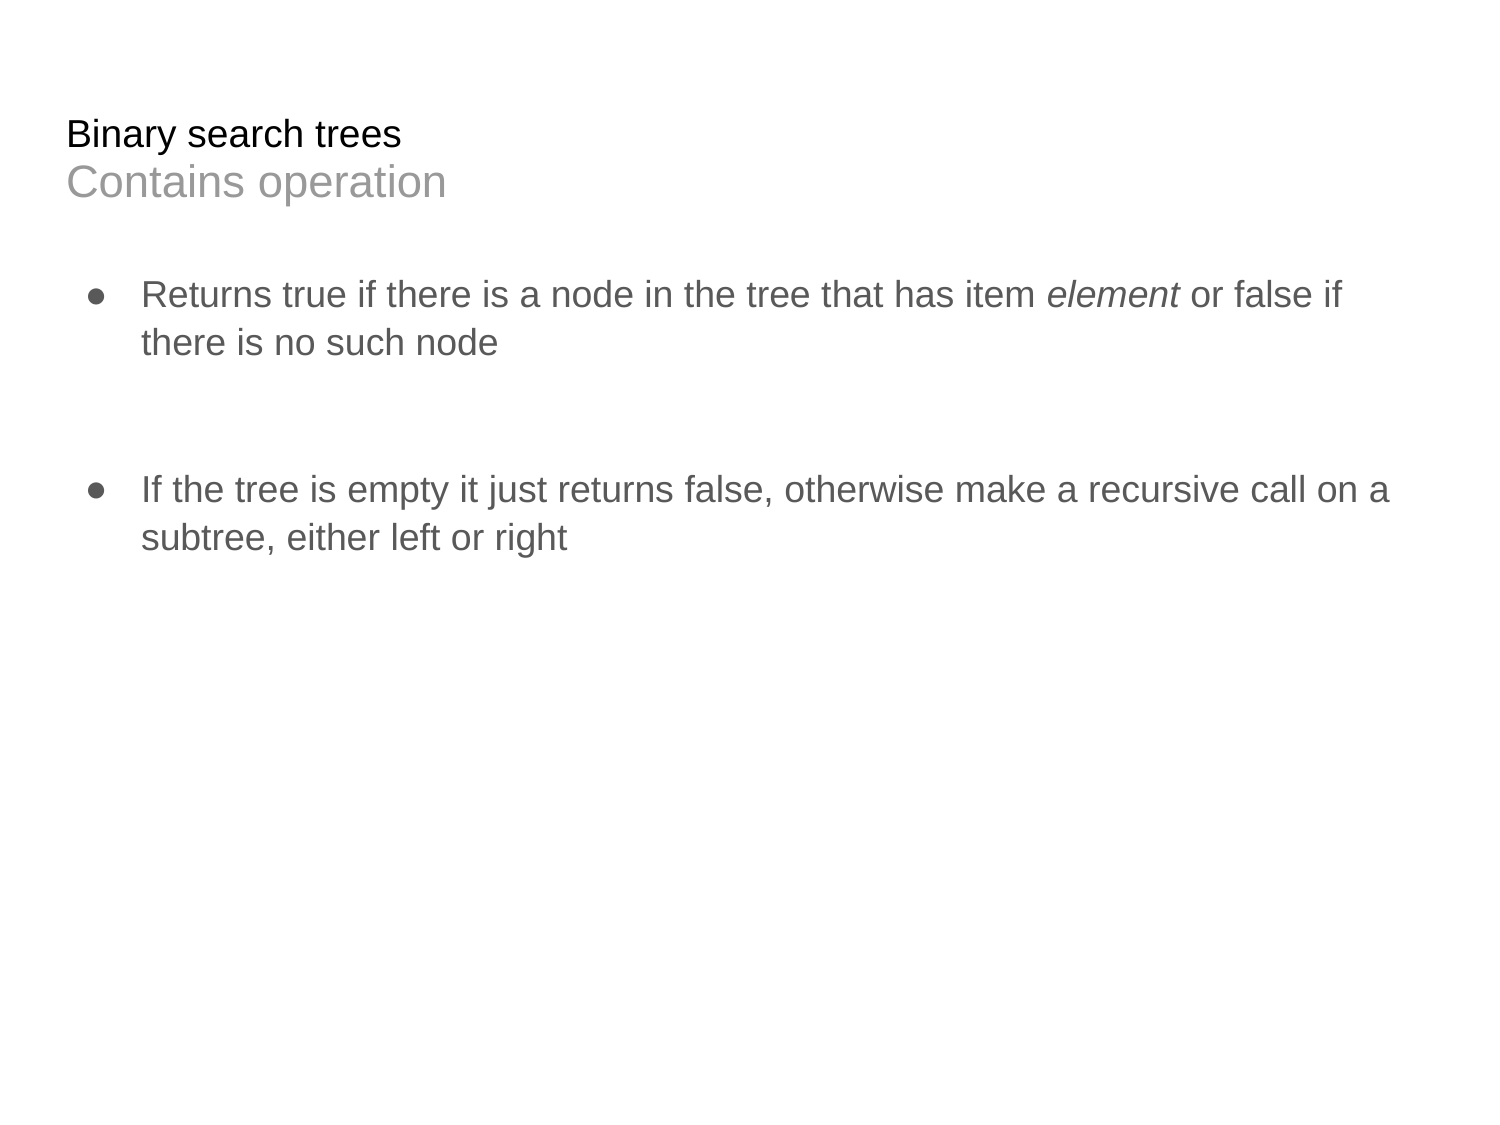

# Binary search trees
Contains operation
Returns true if there is a node in the tree that has item element or false if there is no such node

If the tree is empty it just returns false, otherwise make a recursive call on a subtree, either left or right